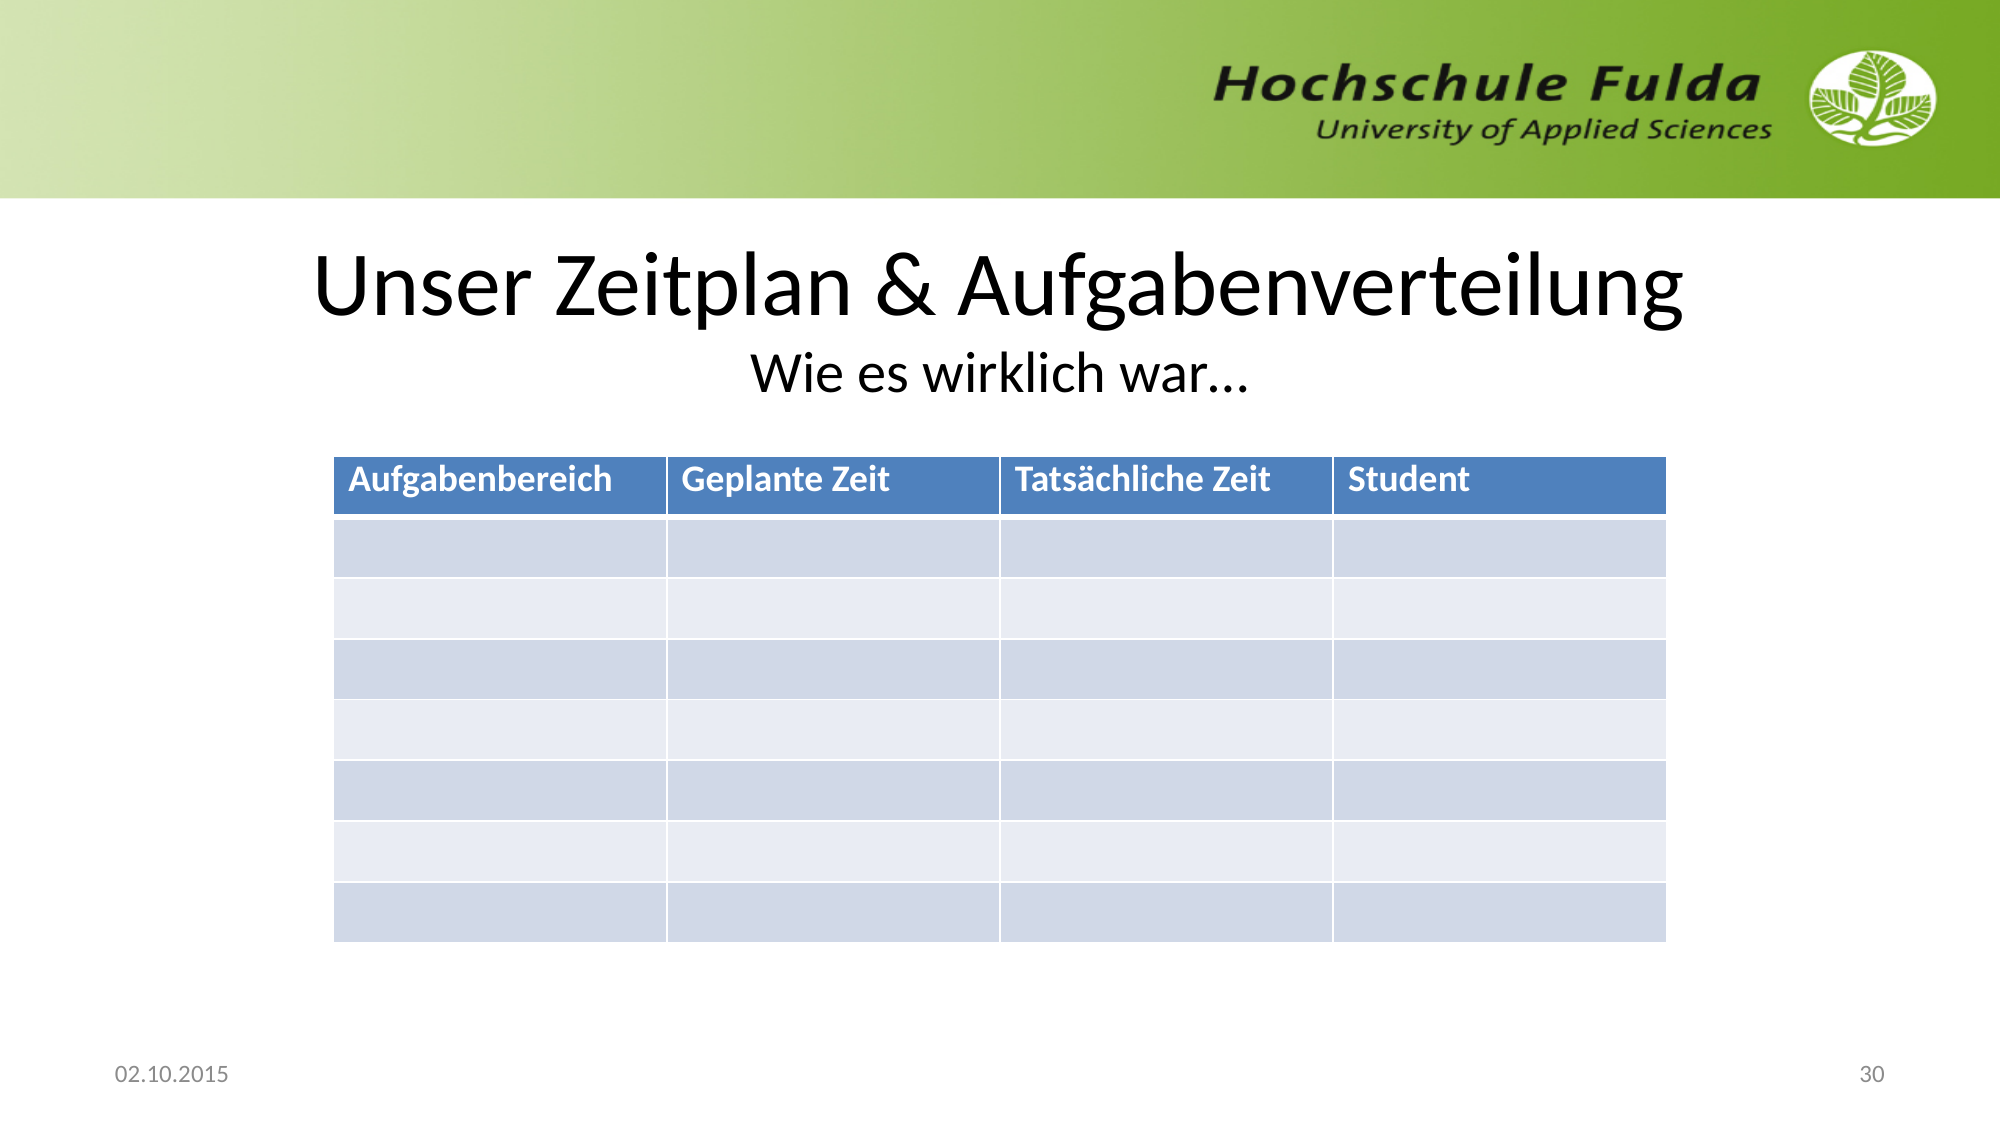

# Unser Zeitplan & Aufgabenverteilung Wie es wirklich war…

| Aufgabenbereich | Geplante Zeit | Tatsächliche Zeit | Student |
| --- | --- | --- | --- |
|  |  |  |  |
|  |  |  |  |
|  |  |  |  |
|  |  |  |  |
|  |  |  |  |
|  |  |  |  |
|  |  |  |  |
02.10.2015
30